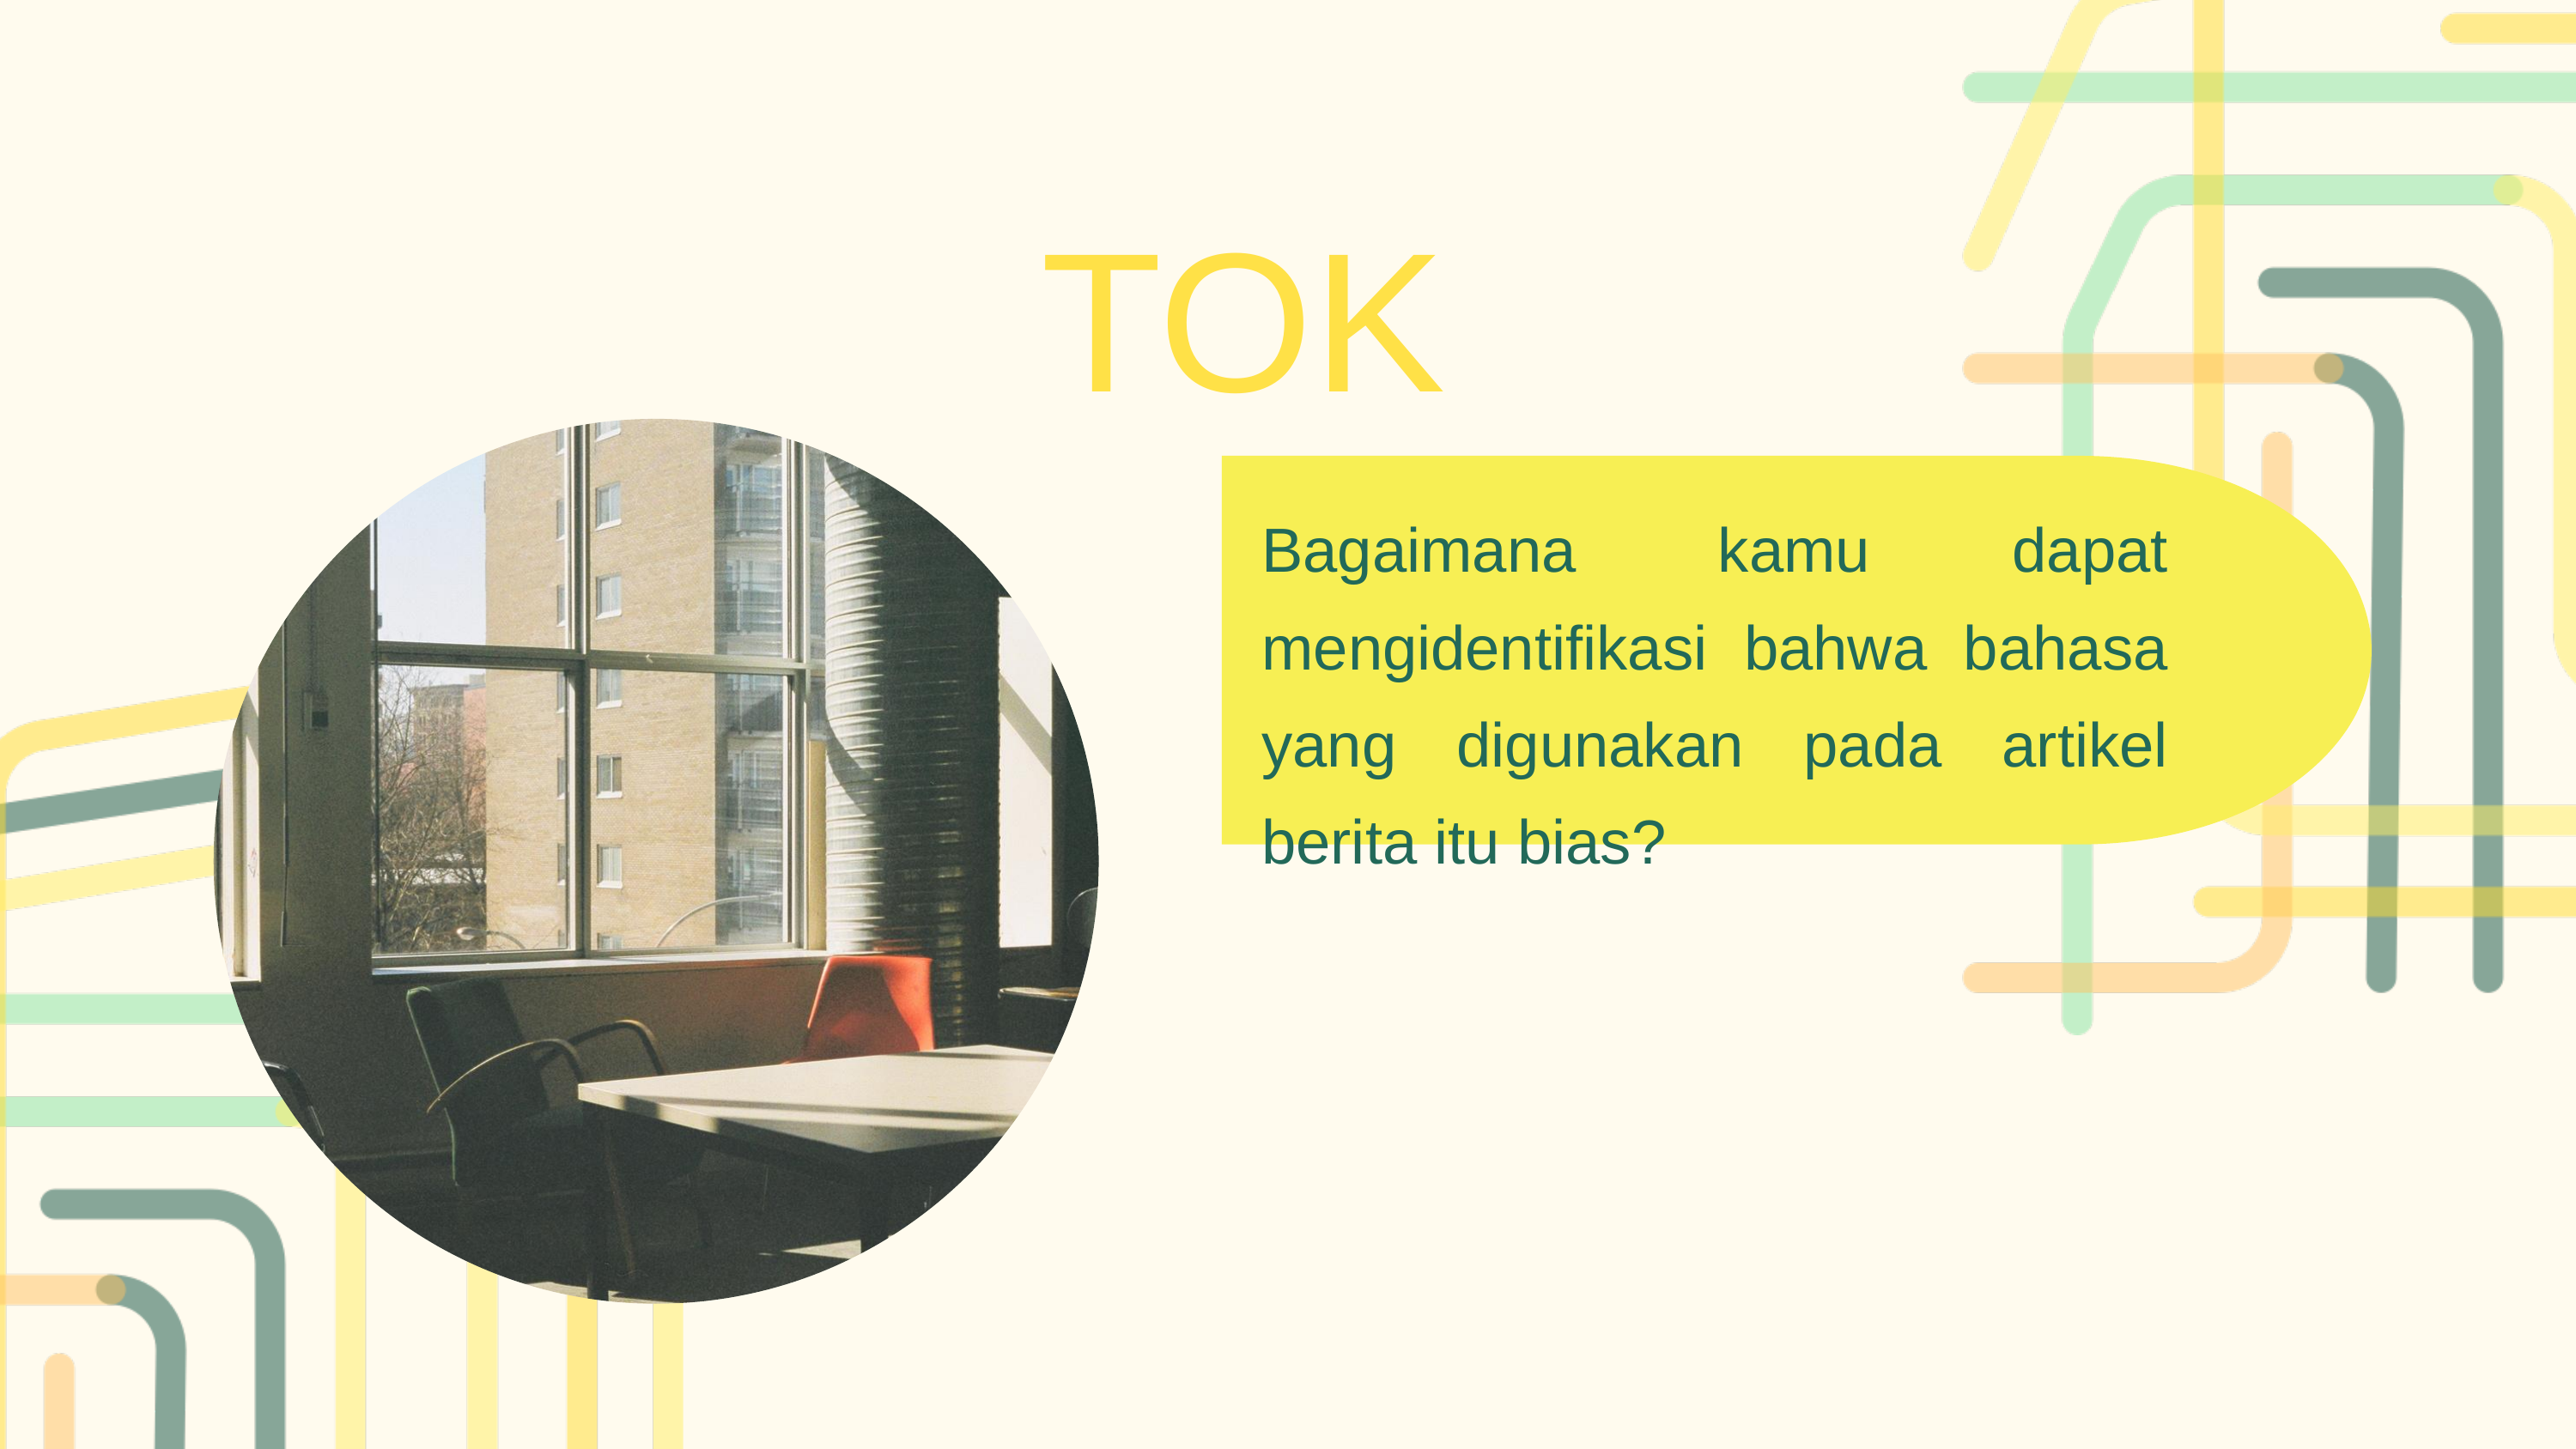

TOK

Bagaimana kamu dapat mengidentifikasi bahwa bahasa yang digunakan pada artikel berita itu bias?